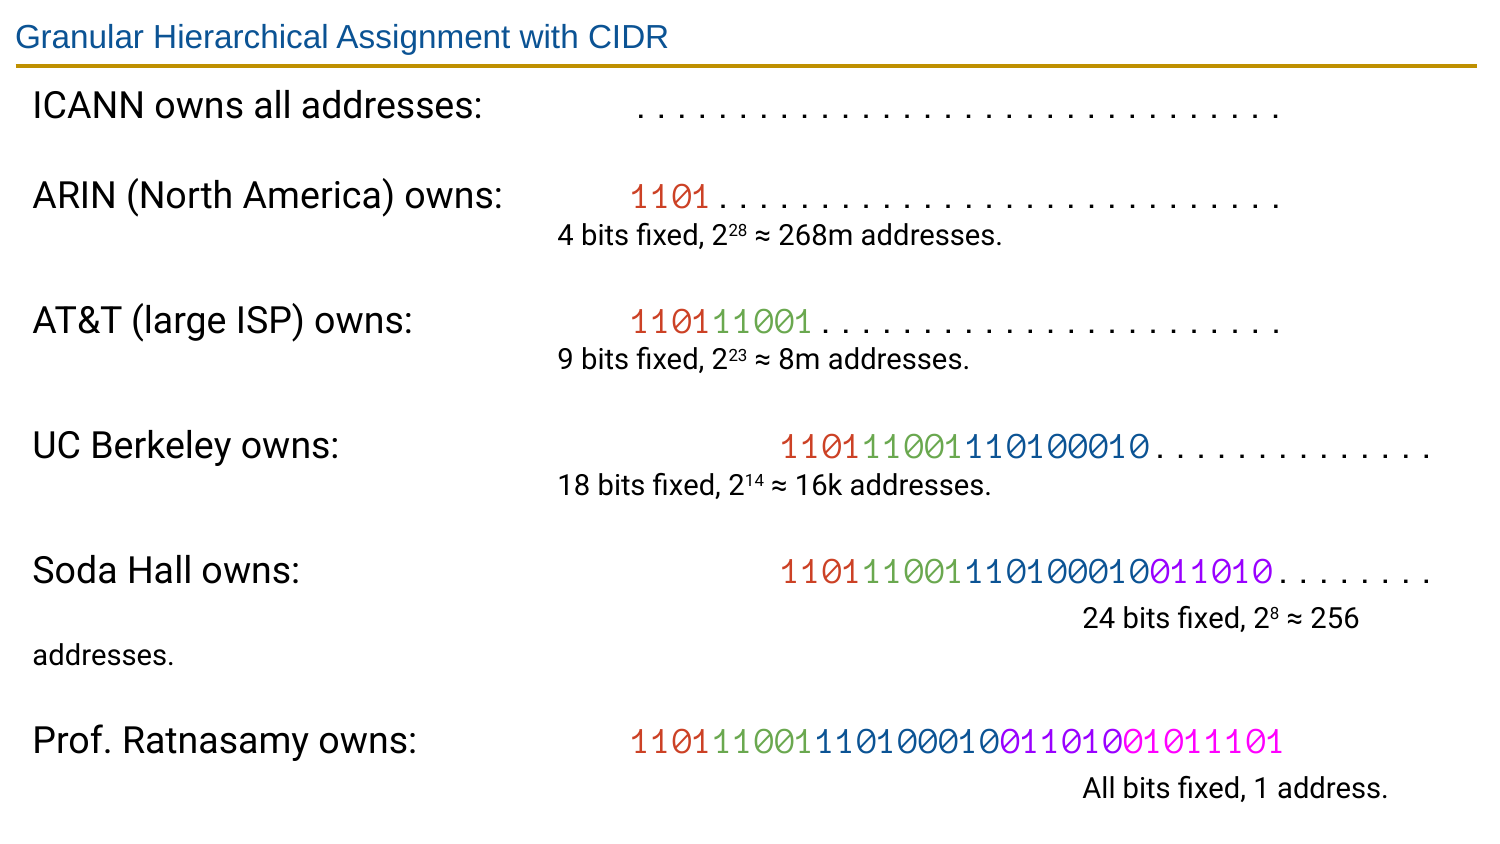

# Granular Hierarchical Assignment with CIDR
ICANN owns all addresses:	................................

ARIN (North America) owns:	1101............................
4 bits fixed, 228 ≈ 268m addresses.

AT&T (large ISP) owns:		110111001.......................
9 bits fixed, 223 ≈ 8m addresses.

UC Berkeley owns:			110111001110100010..............
18 bits fixed, 214 ≈ 16k addresses.

Soda Hall owns:				110111001110100010011010........
							24 bits fixed, 28 ≈ 256 addresses.

Prof. Ratnasamy owns:		11011100111010001001101001011101
							All bits fixed, 1 address.